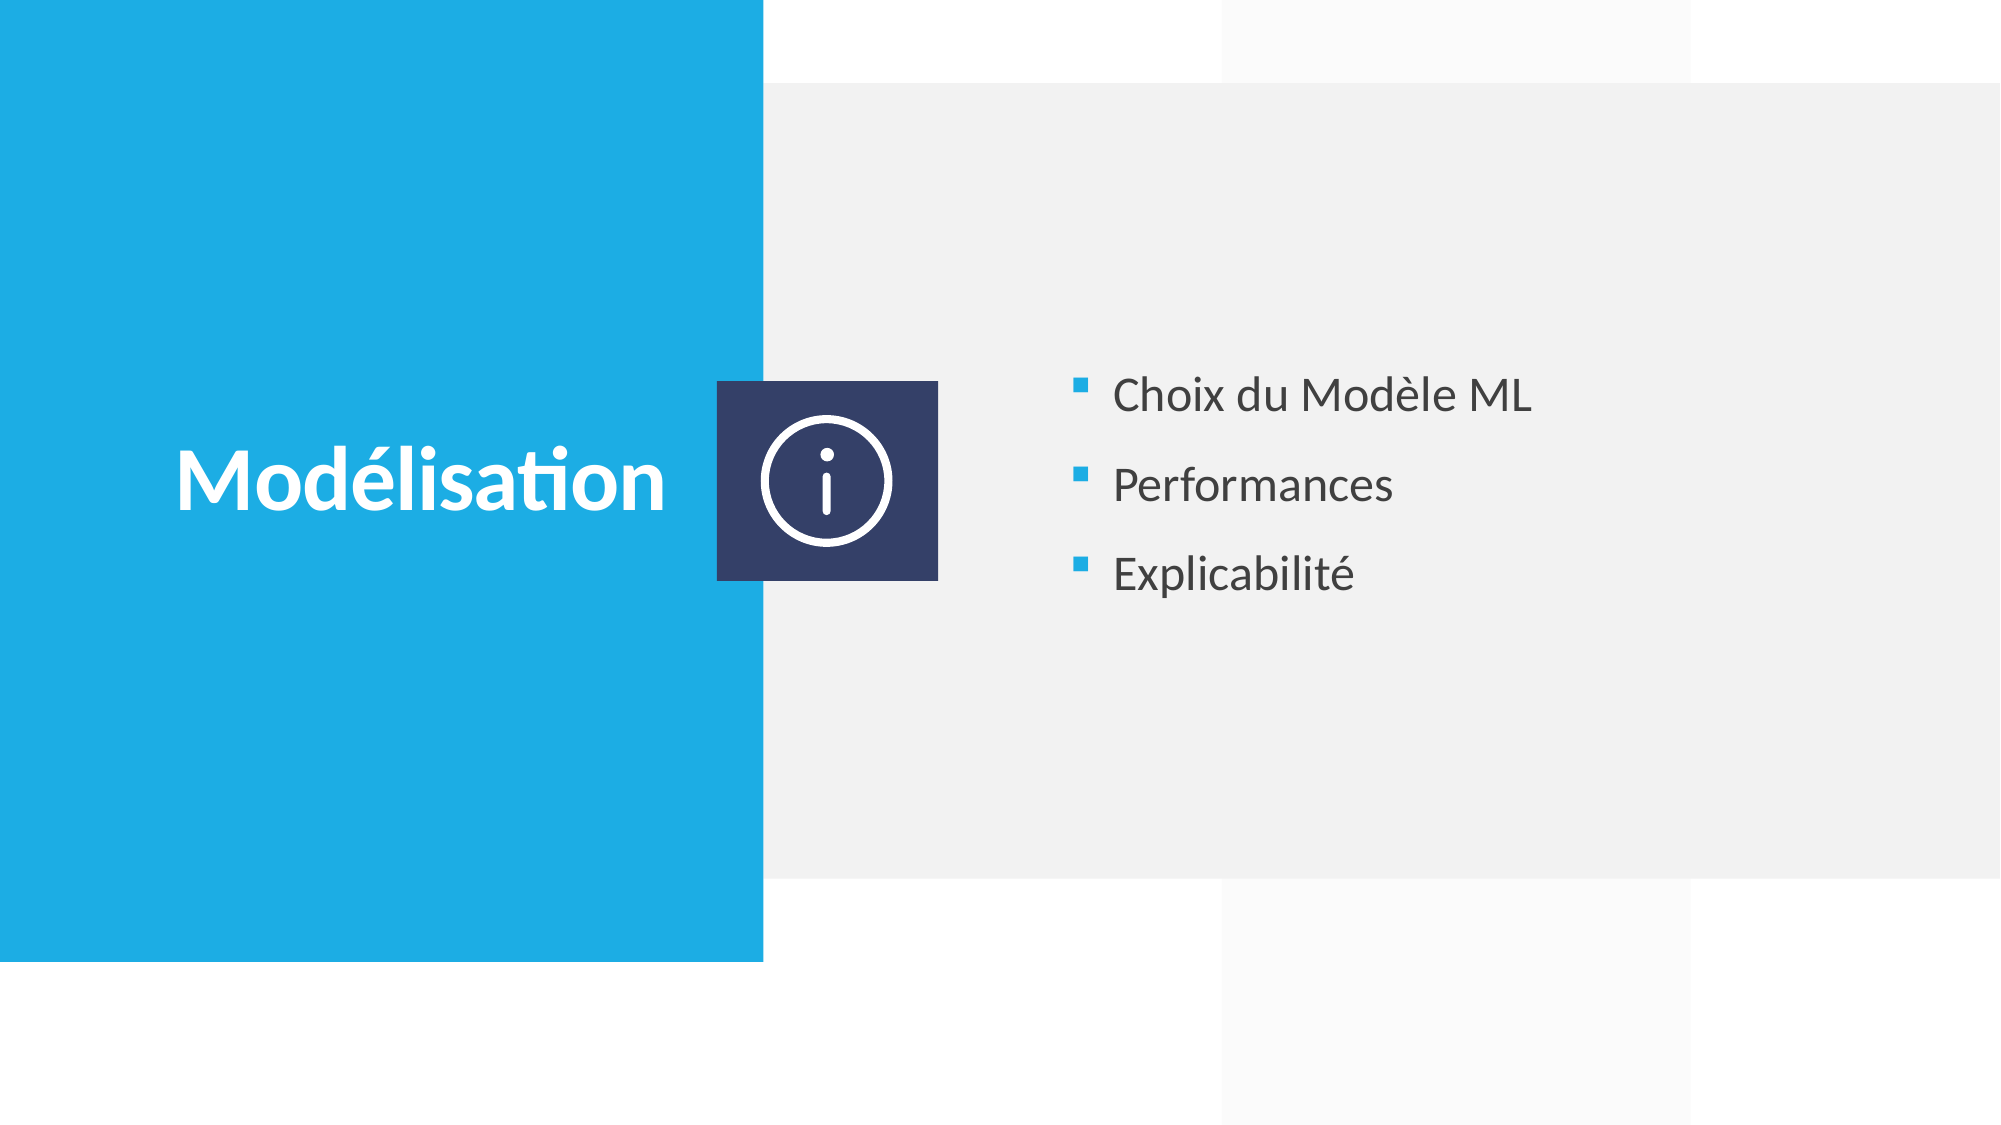

Choix du Modèle ML
Performances
Explicabilité
# Modélisation